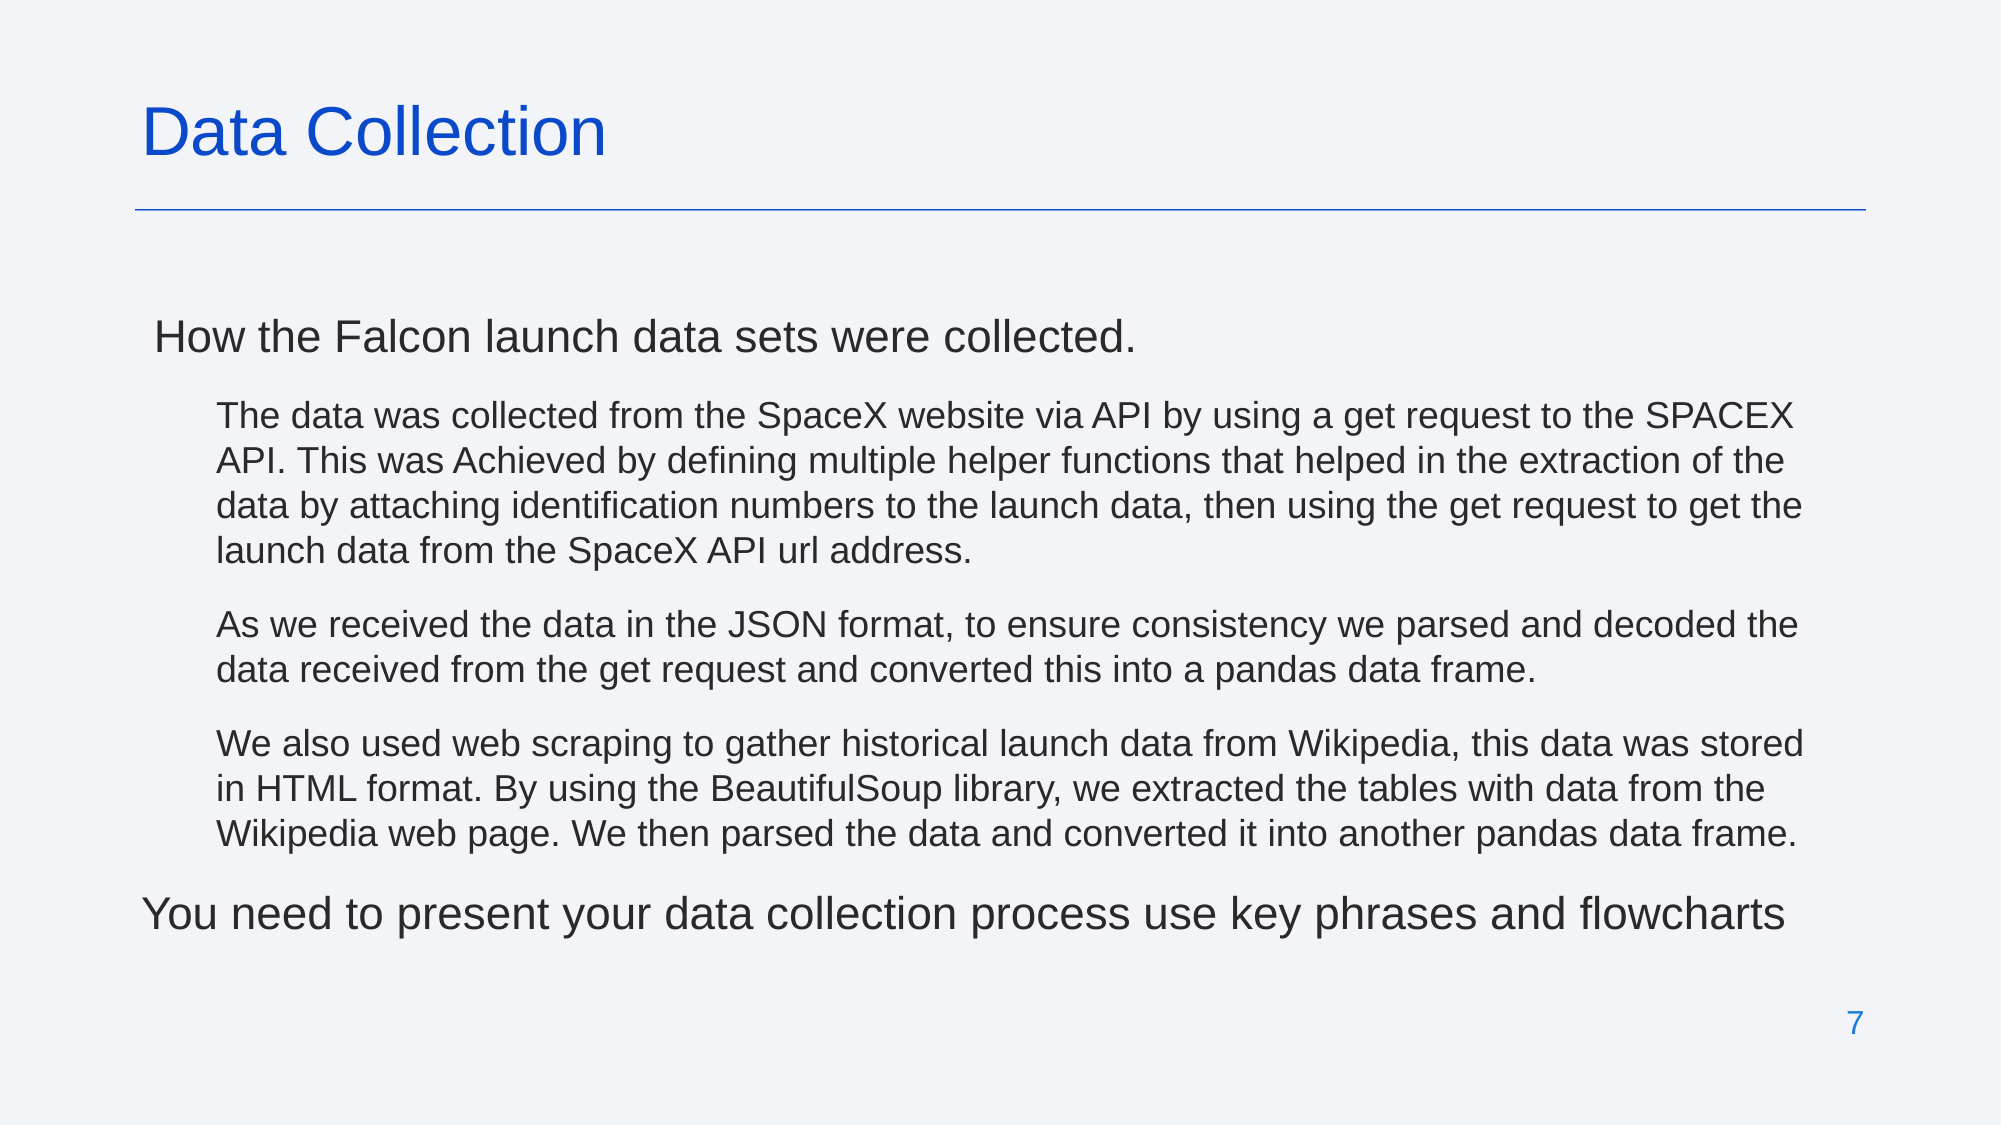

Data Collection
 How the Falcon launch data sets were collected.
The data was collected from the SpaceX website via API by using a get request to the SPACEX API. This was Achieved by defining multiple helper functions that helped in the extraction of the data by attaching identification numbers to the launch data, then using the get request to get the launch data from the SpaceX API url address.
As we received the data in the JSON format, to ensure consistency we parsed and decoded the data received from the get request and converted this into a pandas data frame.
We also used web scraping to gather historical launch data from Wikipedia, this data was stored in HTML format. By using the BeautifulSoup library, we extracted the tables with data from the Wikipedia web page. We then parsed the data and converted it into another pandas data frame.
You need to present your data collection process use key phrases and flowcharts

7